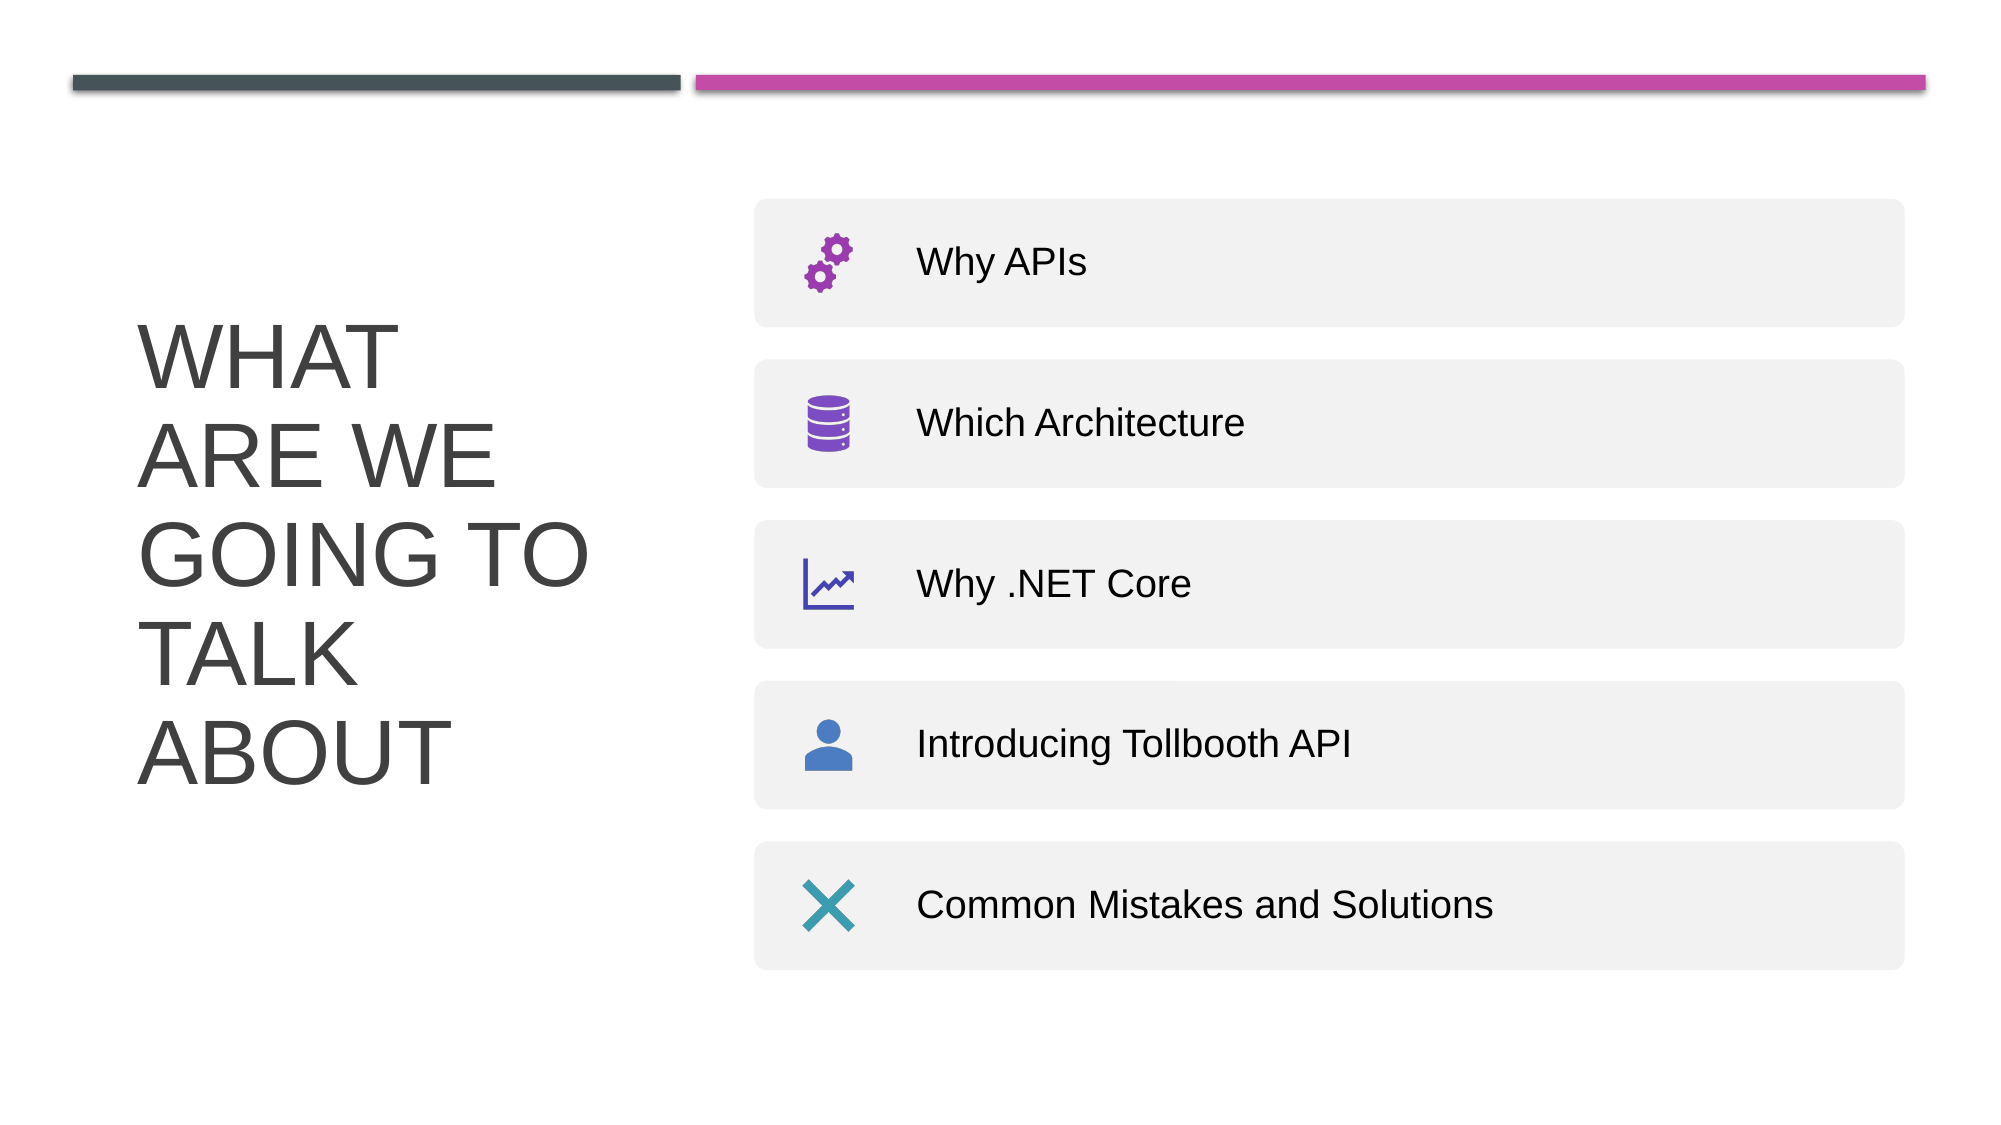

# What are we going to talk about
Why APIs
Which Architecture
Why .NET Core
Introducing Tollbooth API
Common Mistakes and Solutions